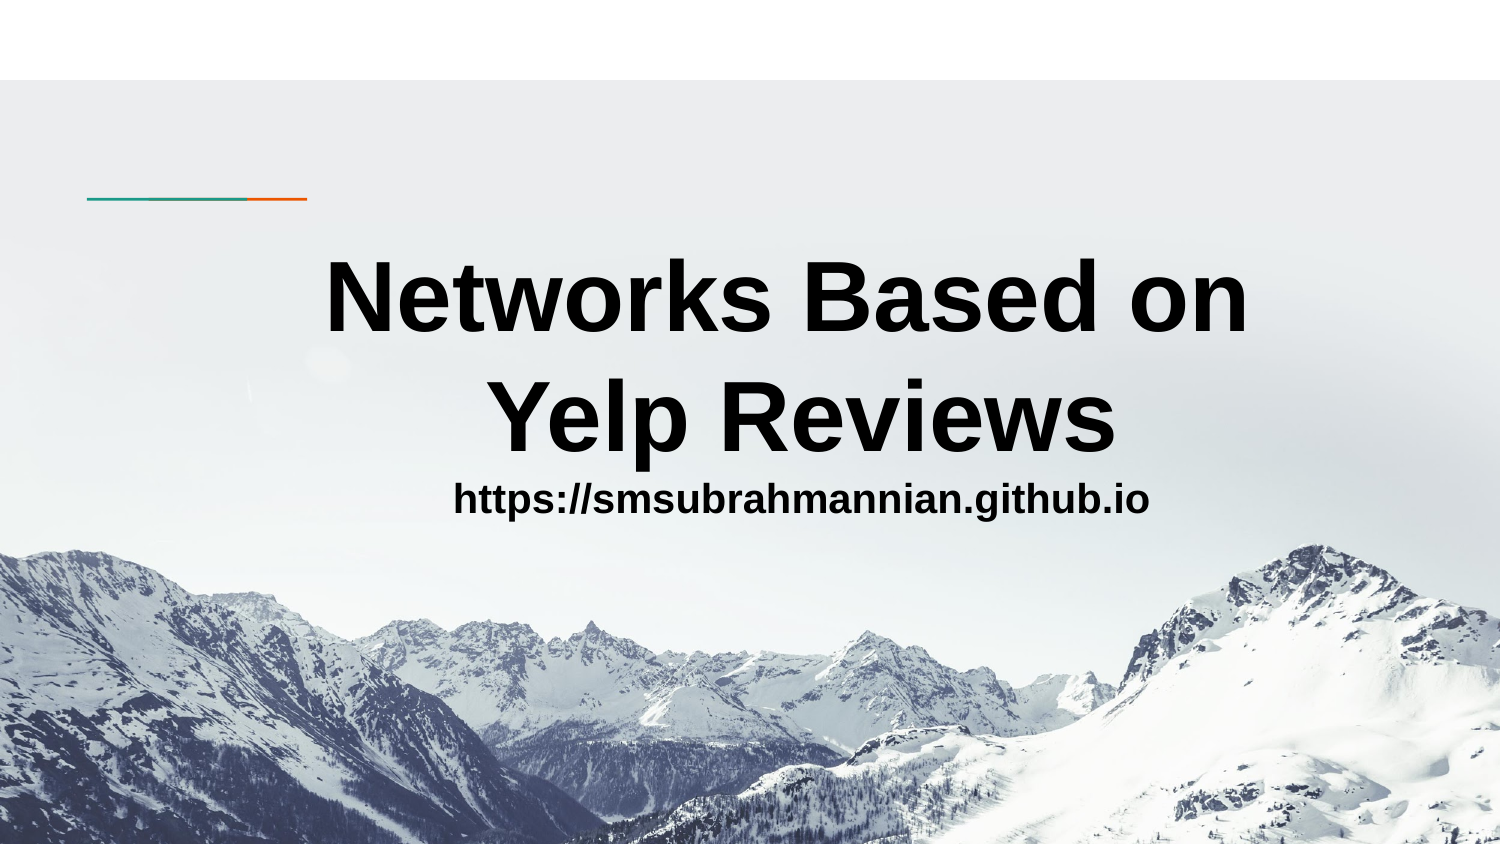

# Networks Based on Yelp Reviews https://smsubrahmannian.github.io